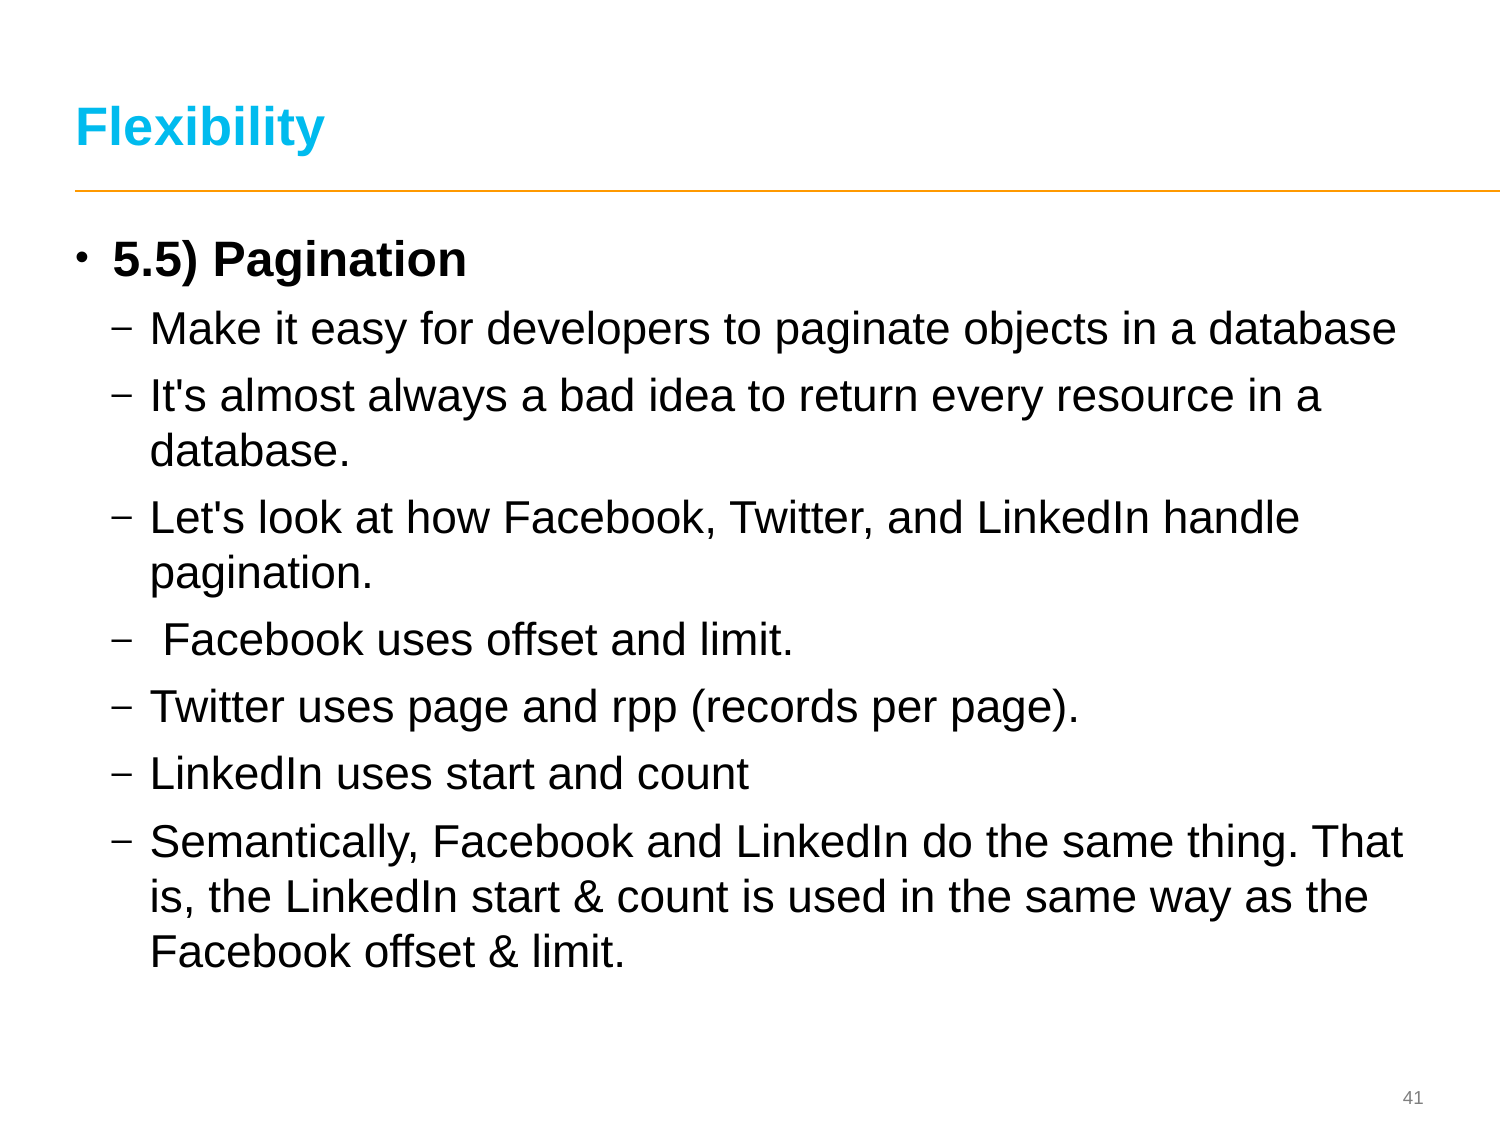

# Flexibility
5.5) Pagination
Make it easy for developers to paginate objects in a database
It's almost always a bad idea to return every resource in a database.
Let's look at how Facebook, Twitter, and LinkedIn handle pagination.
 Facebook uses offset and limit.
Twitter uses page and rpp (records per page).
LinkedIn uses start and count
Semantically, Facebook and LinkedIn do the same thing. That is, the LinkedIn start & count is used in the same way as the Facebook offset & limit.